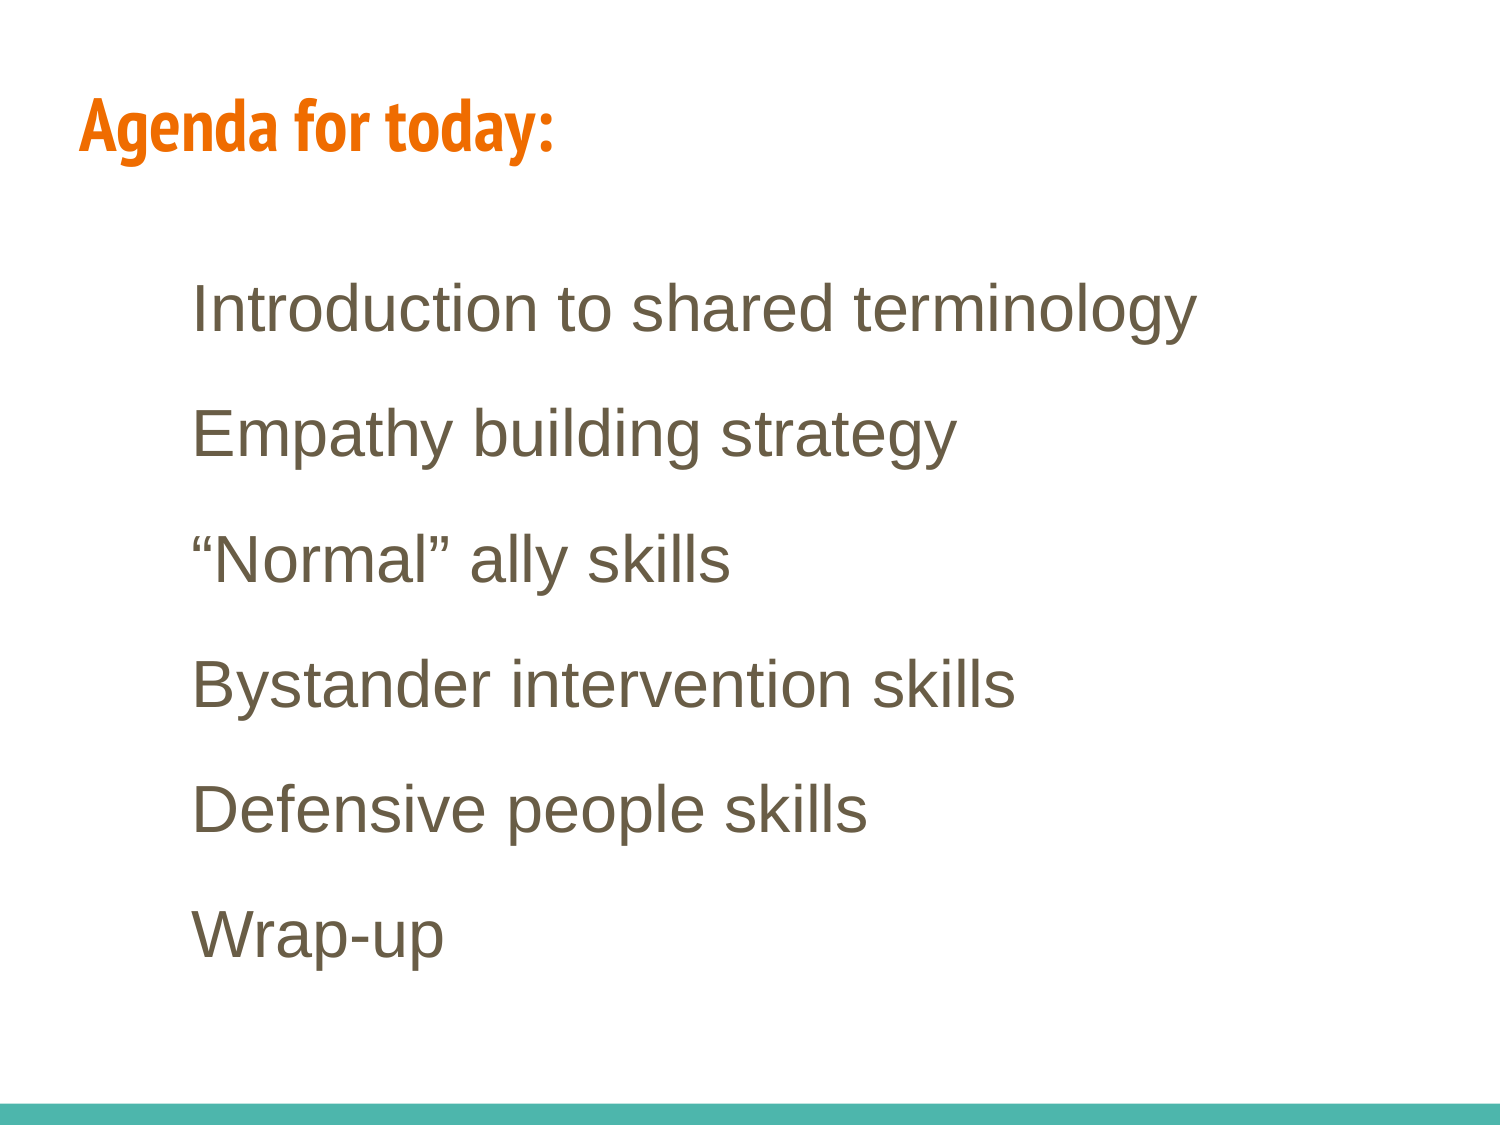

# Agenda for today:
Introduction to shared terminology
Empathy building strategy
“Normal” ally skills
Bystander intervention skills
Defensive people skills
Wrap-up